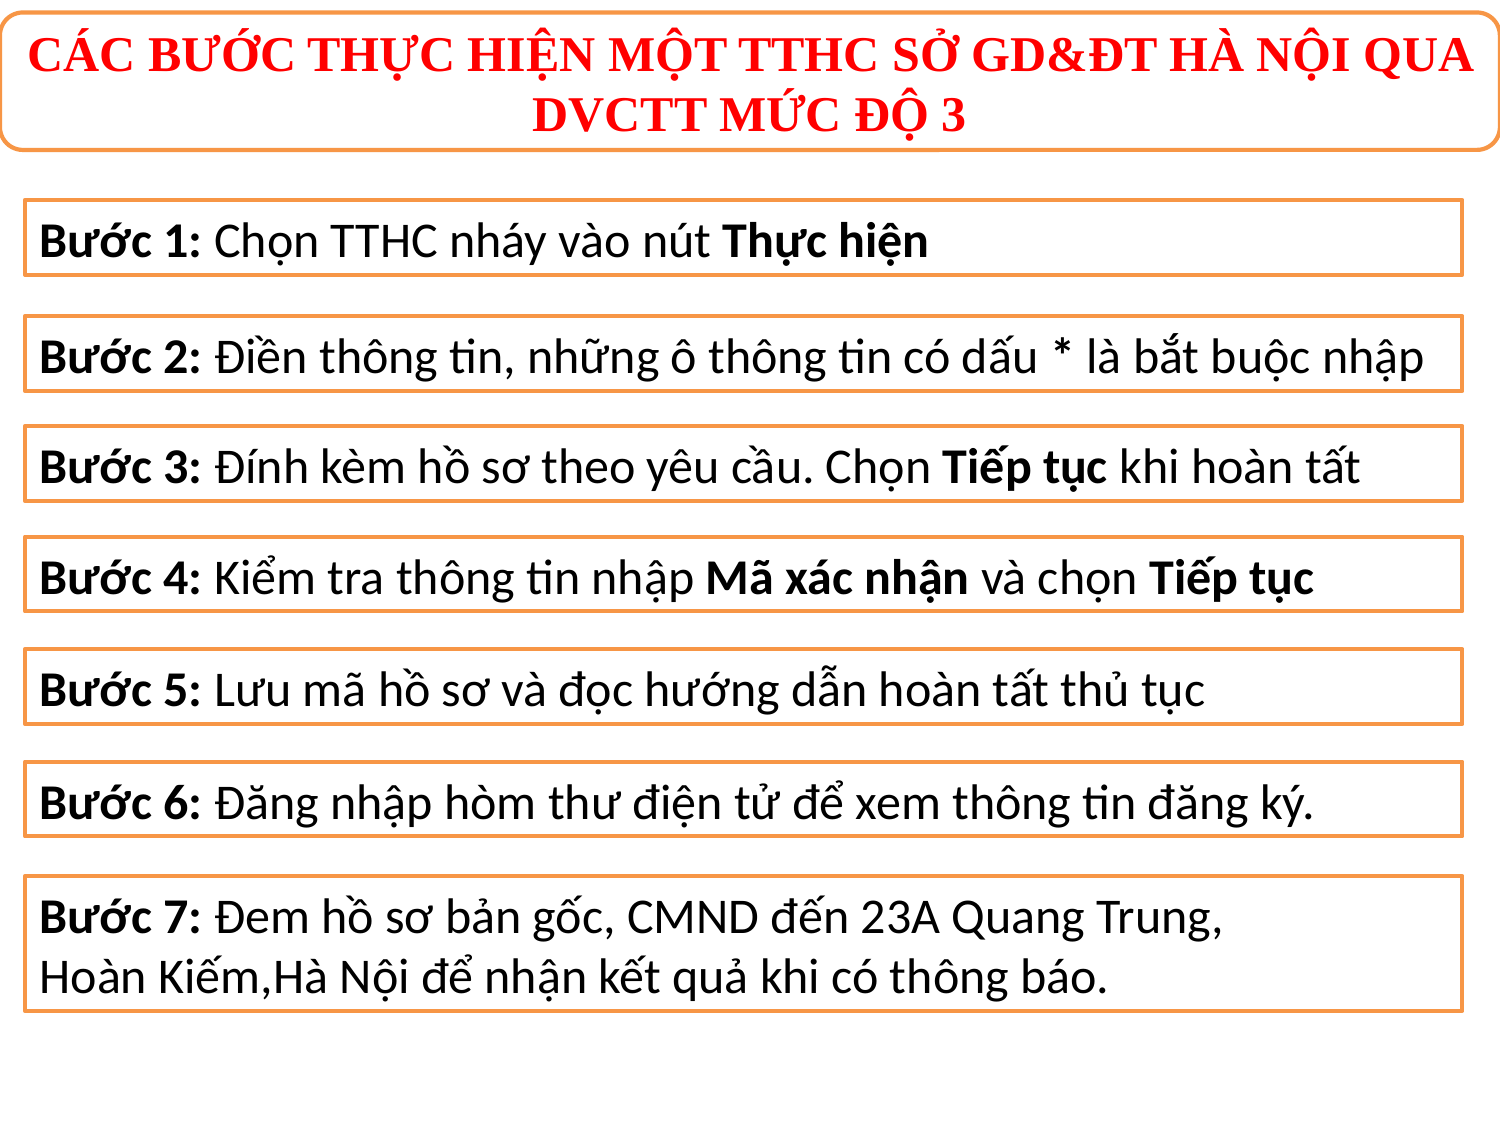

CÁC BƯỚC THỰC HIỆN MỘT TTHC SỞ GD&ĐT HÀ NỘI QUA DVCTT MỨC ĐỘ 3
Bước 1: Chọn TTHC nháy vào nút Thực hiện
Bước 2: Điền thông tin, những ô thông tin có dấu * là bắt buộc nhập
Bước 3: Đính kèm hồ sơ theo yêu cầu. Chọn Tiếp tục khi hoàn tất
Bước 4: Kiểm tra thông tin nhập Mã xác nhận và chọn Tiếp tục
Bước 5: Lưu mã hồ sơ và đọc hướng dẫn hoàn tất thủ tục
Bước 6: Đăng nhập hòm thư điện tử để xem thông tin đăng ký.
Bước 7: Đem hồ sơ bản gốc, CMND đến 23A Quang Trung,
Hoàn Kiếm,Hà Nội để nhận kết quả khi có thông báo.